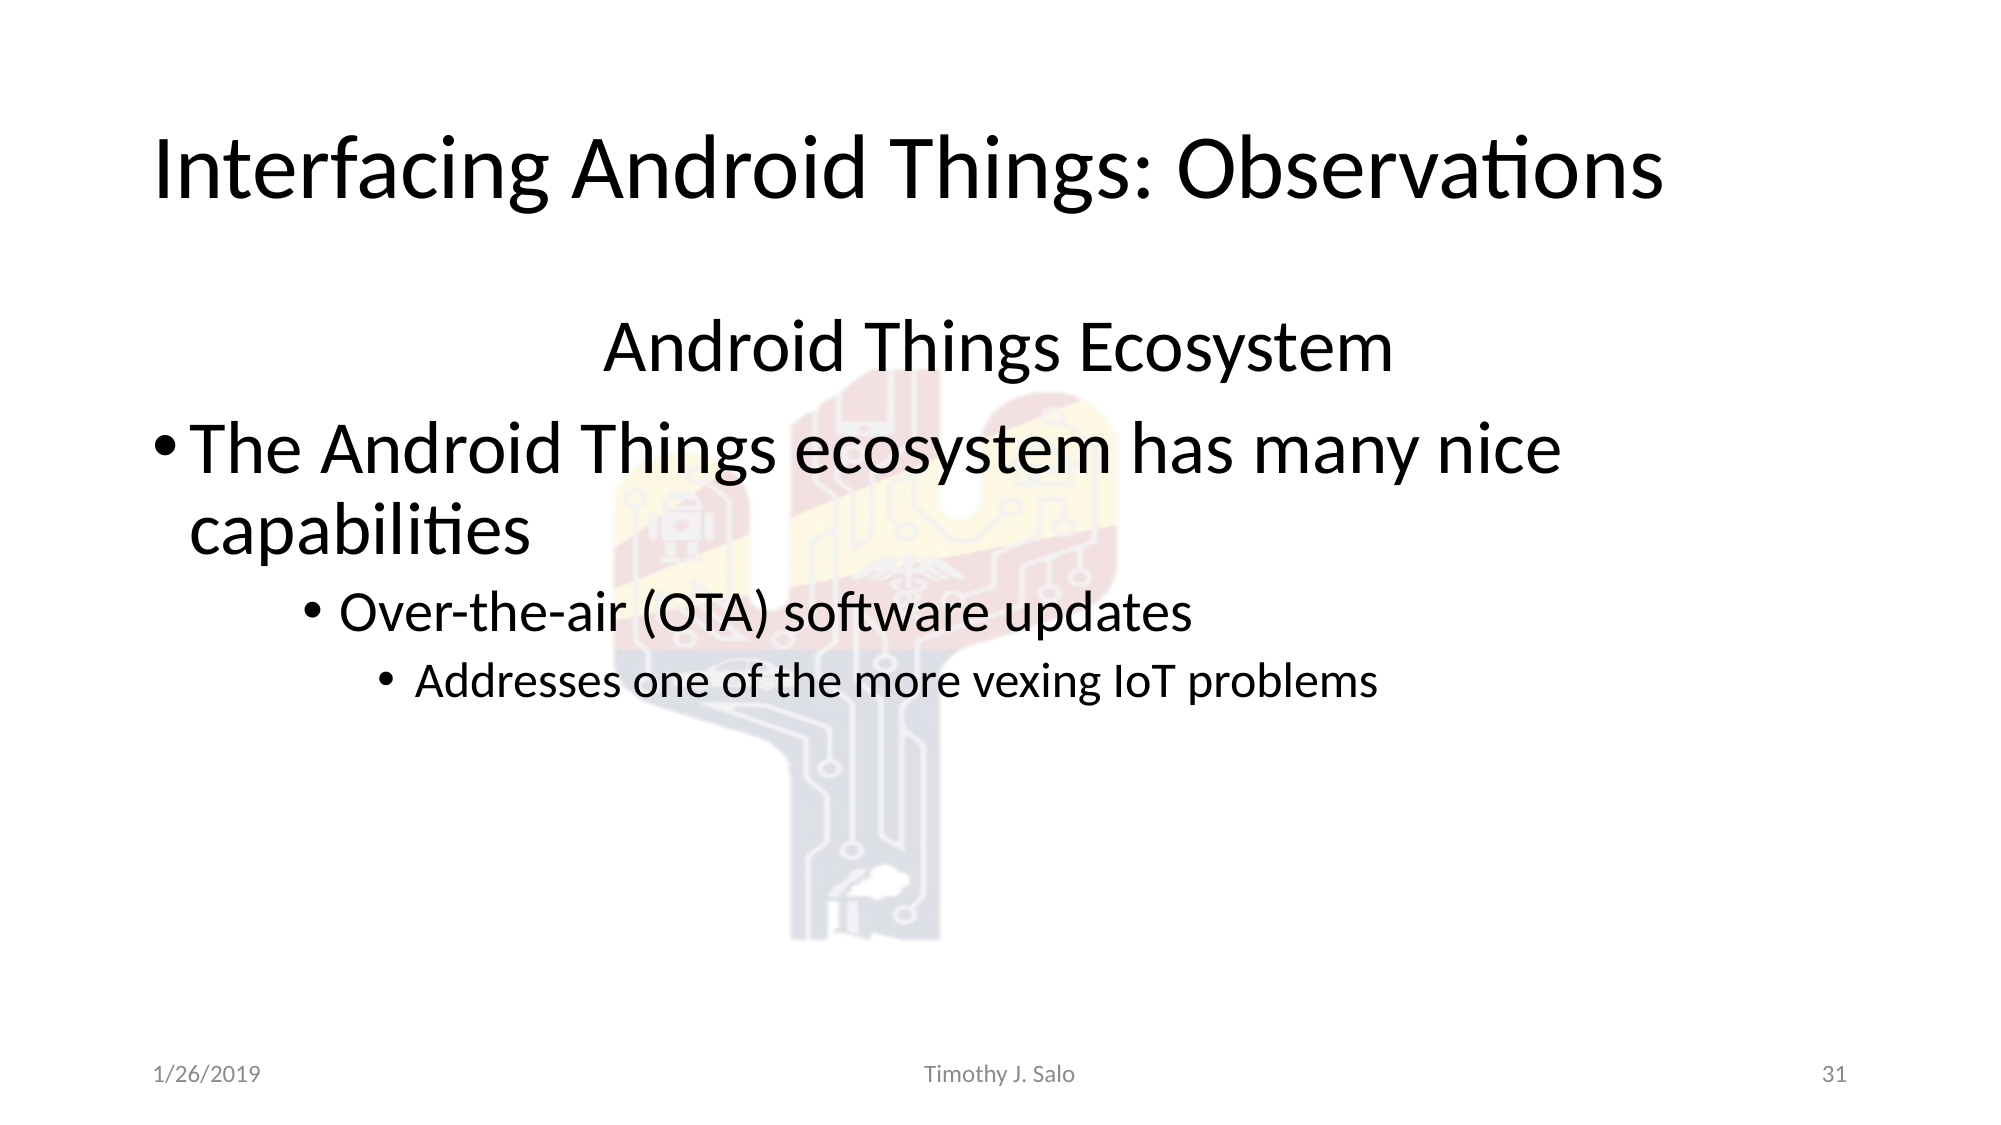

# Interfacing Android Things: Observations
Android Things Ecosystem
The Android Things ecosystem has many nice capabilities
Over-the-air (OTA) software updates
Addresses one of the more vexing IoT problems
1/26/2019
Timothy J. Salo
31